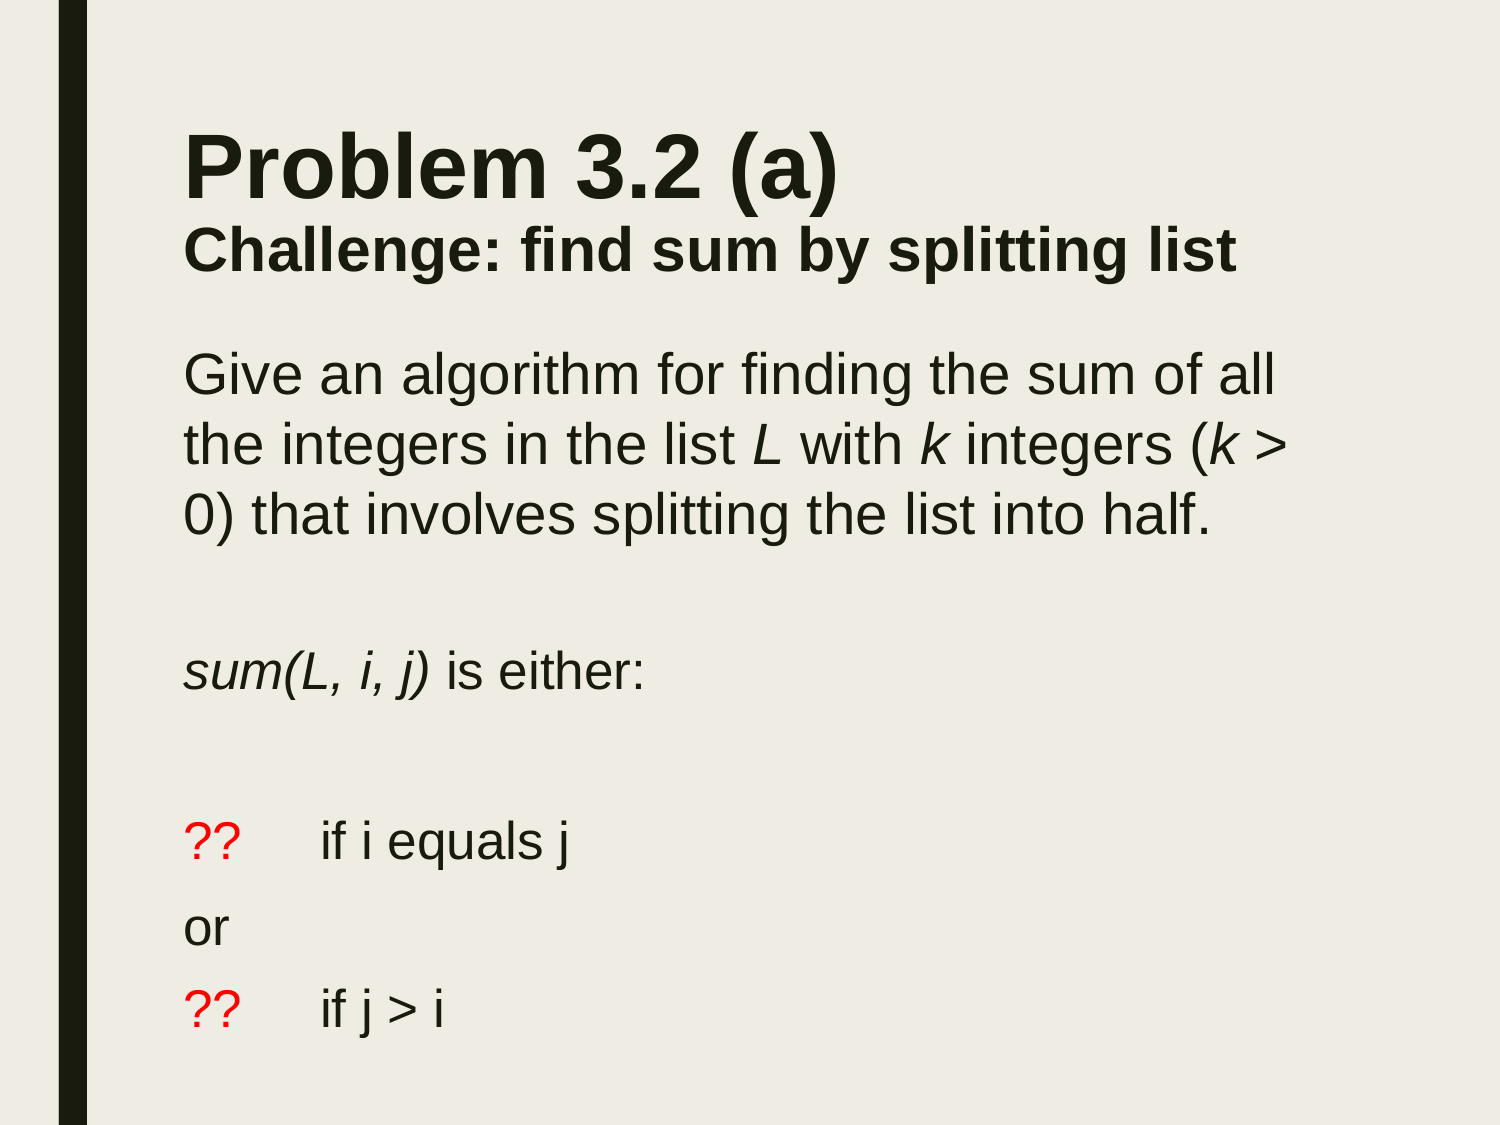

# Problem 3.2 (a) Challenge: find sum by splitting list
Give an algorithm for finding the sum of all the integers in the list L with k integers (k > 0) that involves splitting the list into half.
sum(L, i, j) is either:

??   	if i equals j
or
?? 	if j > i